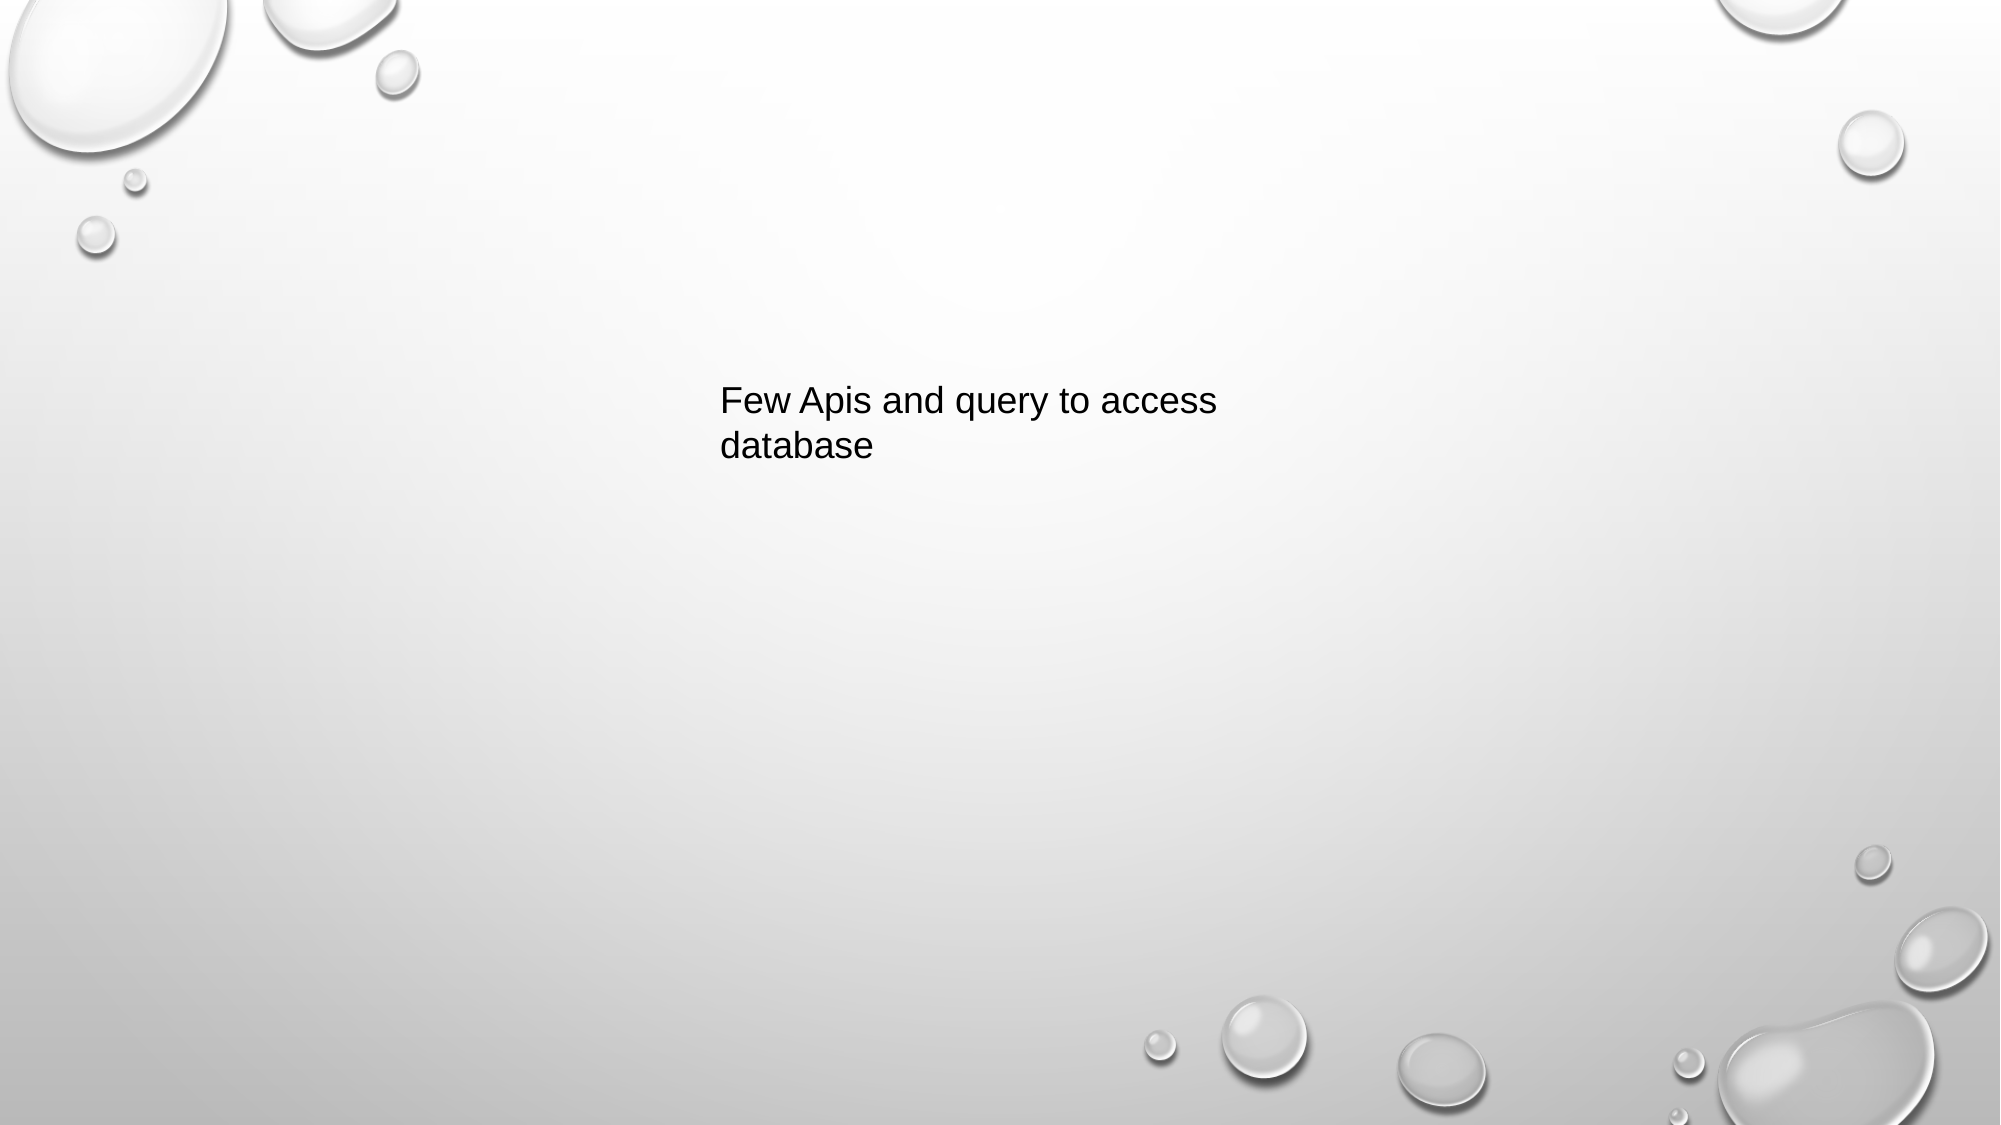

Few Apis and query to access database